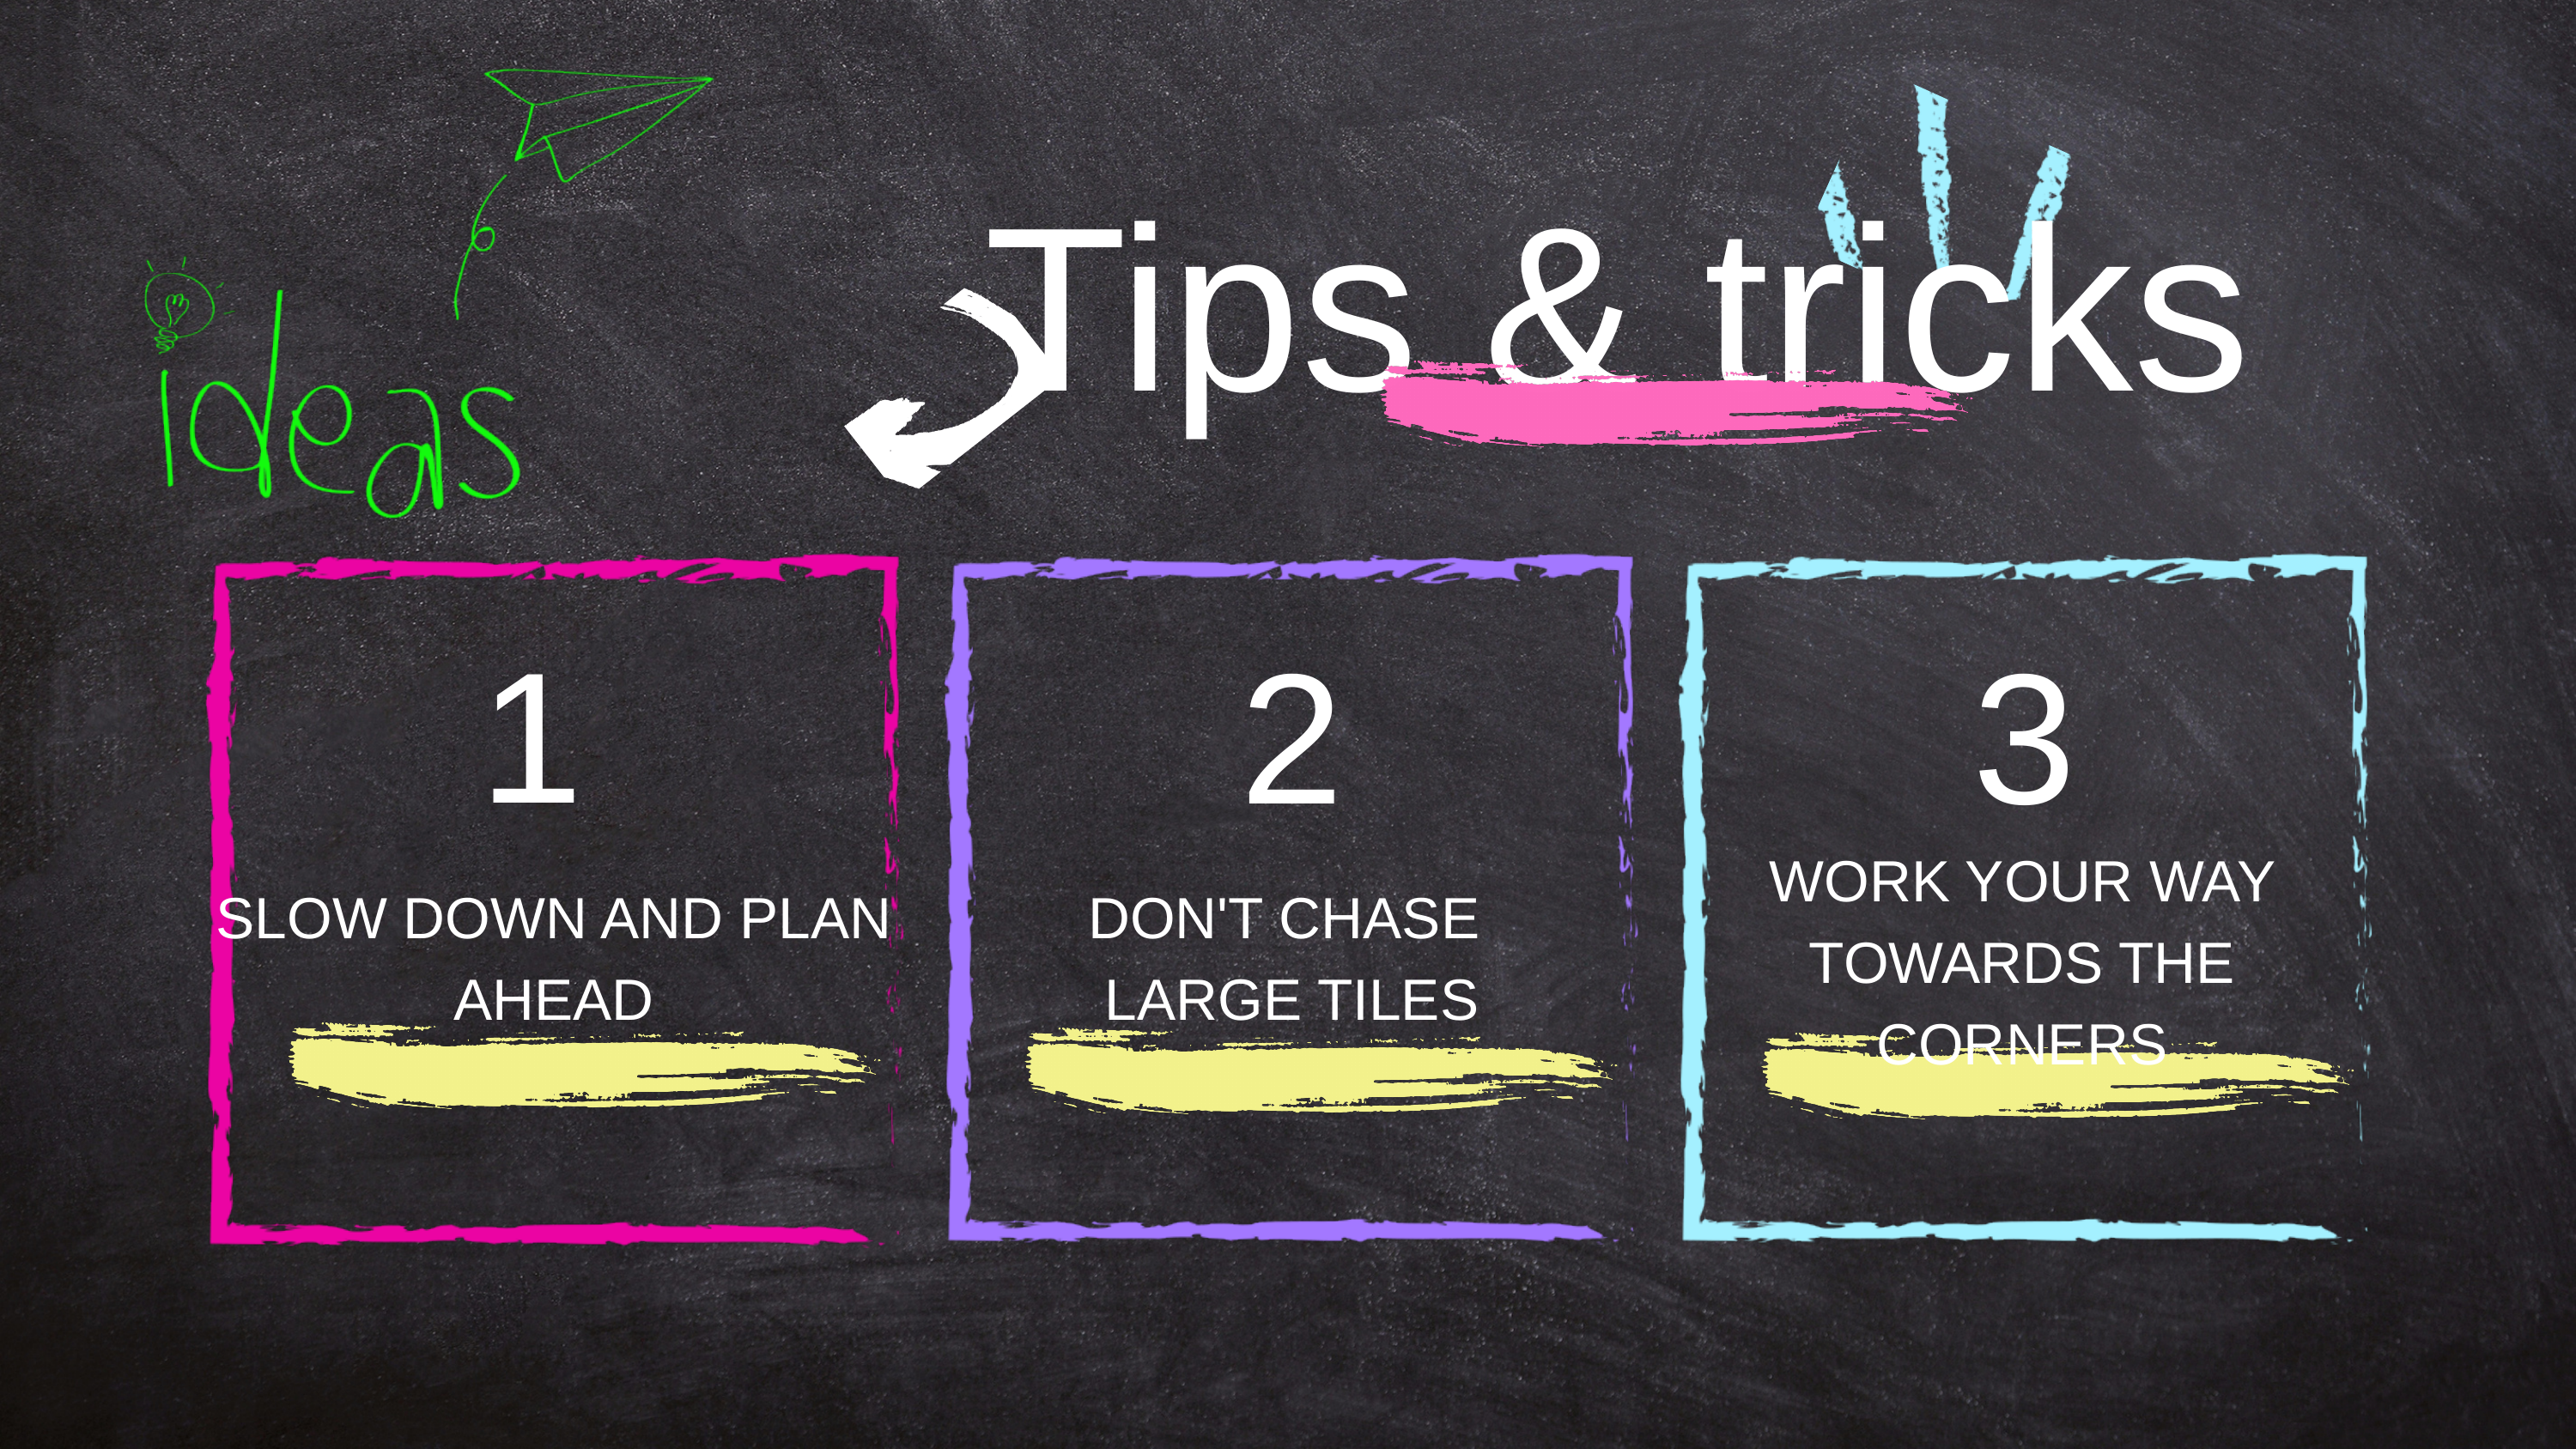

Tips & tricks

1
2
3
WORK YOUR WAY TOWARDS THE CORNERS
SLOW DOWN AND PLAN AHEAD
DON'T CHASE
LARGE TILES